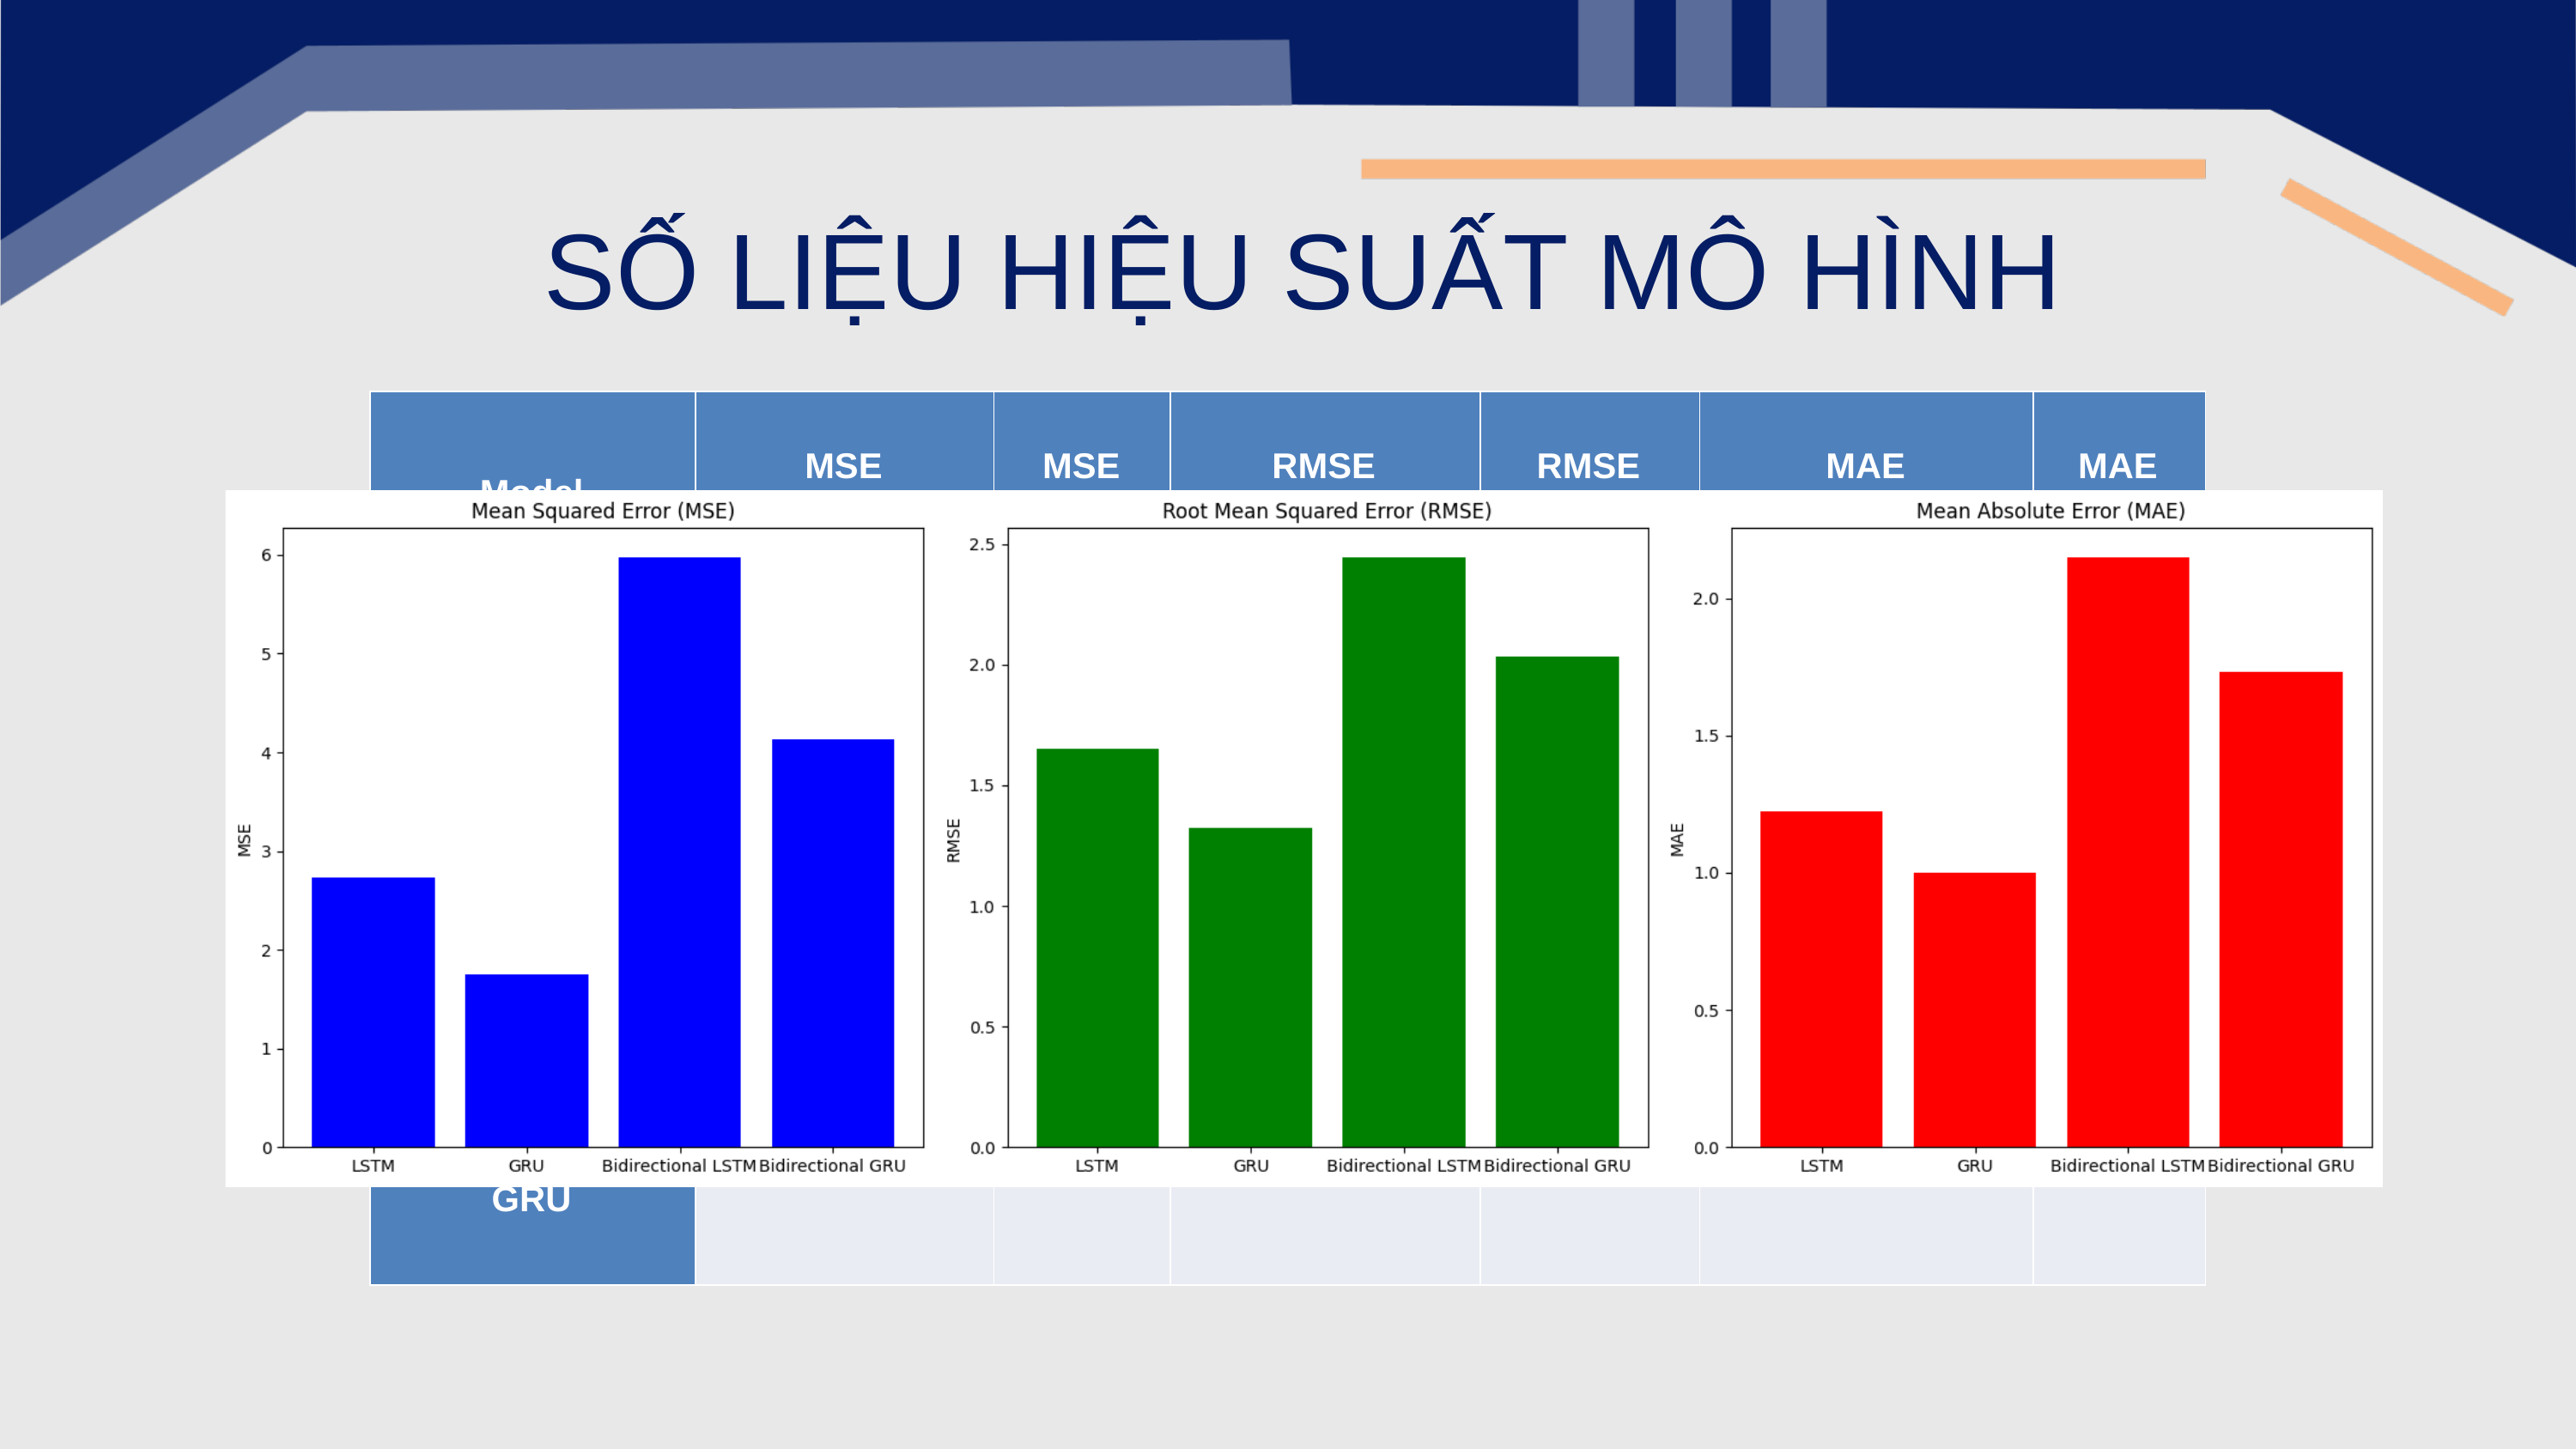

SỐ LIỆU HIỆU SUẤT MÔ HÌNH
| Model | MSE (VN-INDEX) | MSE (SAB) | RMSE (VN-INDEX) | RMSE (SAB) | MAE (VN-INDEX) | MAE (SAB) |
| --- | --- | --- | --- | --- | --- | --- |
| LSTM | 2297.65 | 2.73 | 47.93 | 1.65 | 37.93 | 1.22 |
| GRU | 1630.08 | 1.75 | 40.37 | 1.32 | 30.59 | 1.00 |
| Bidirectional LSTM | 1513.63 | 5.97 | 38.91 | 2.44 | 31.95 | 2.15 |
| Bidirectional GRU | 1585.82 | 4.13 | 39.82 | 2.03 | 31.42 | 1.73 |